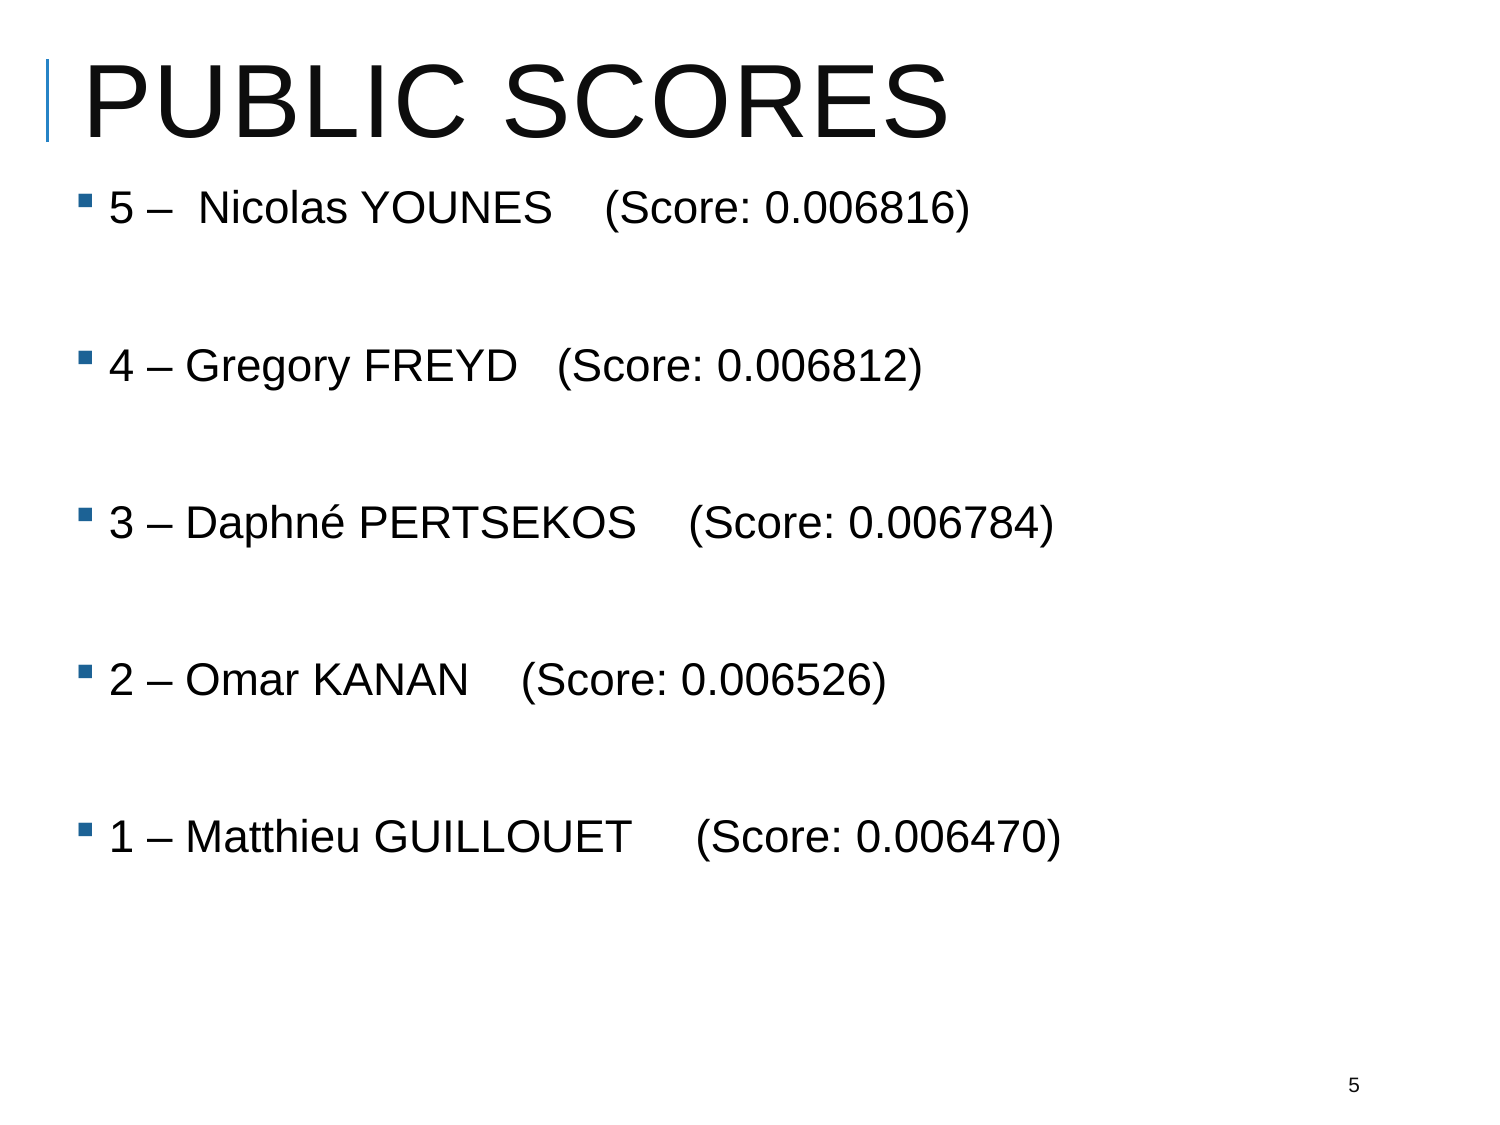

# Public scores
 5 –  Nicolas YOUNES    (Score: 0.006816)

 4 – Gregory FREYD   (Score: 0.006812)

 3 – Daphné PERTSEKOS    (Score: 0.006784)

 2 – Omar KANAN    (Score: 0.006526)

 1 – Matthieu GUILLOUET     (Score: 0.006470)

5